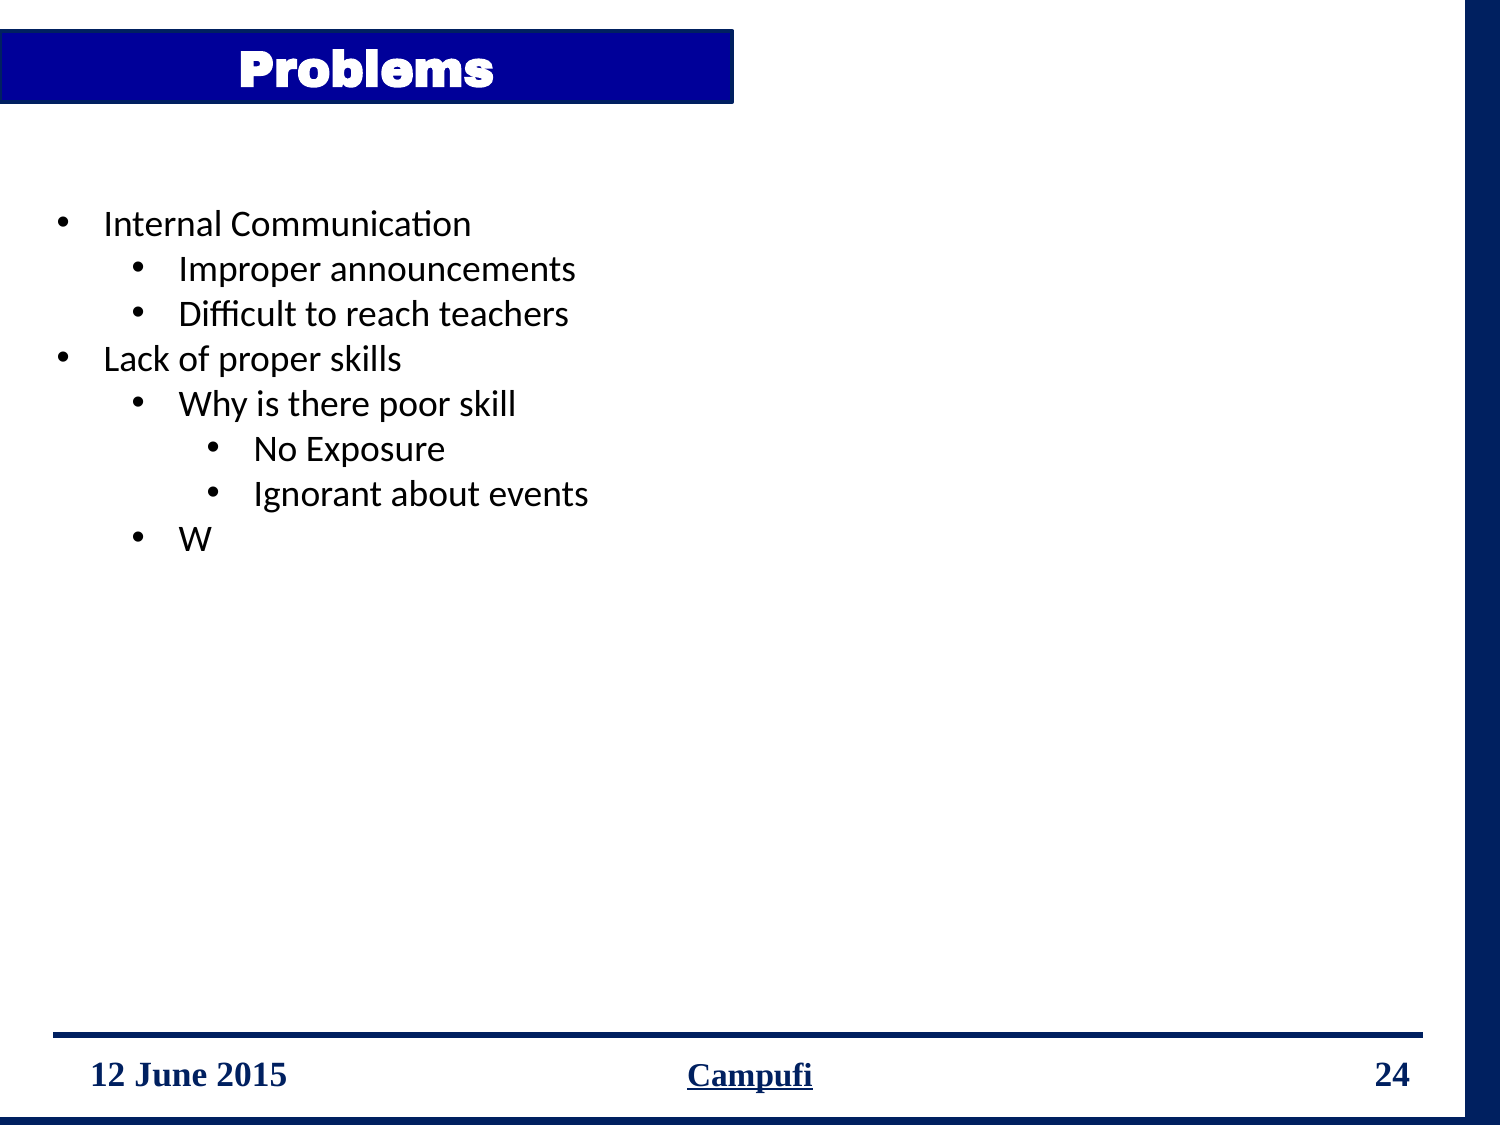

Problems
Internal Communication
Improper announcements
Difficult to reach teachers
Lack of proper skills
Why is there poor skill
No Exposure
Ignorant about events
W

12 June 2015
Campufi
24